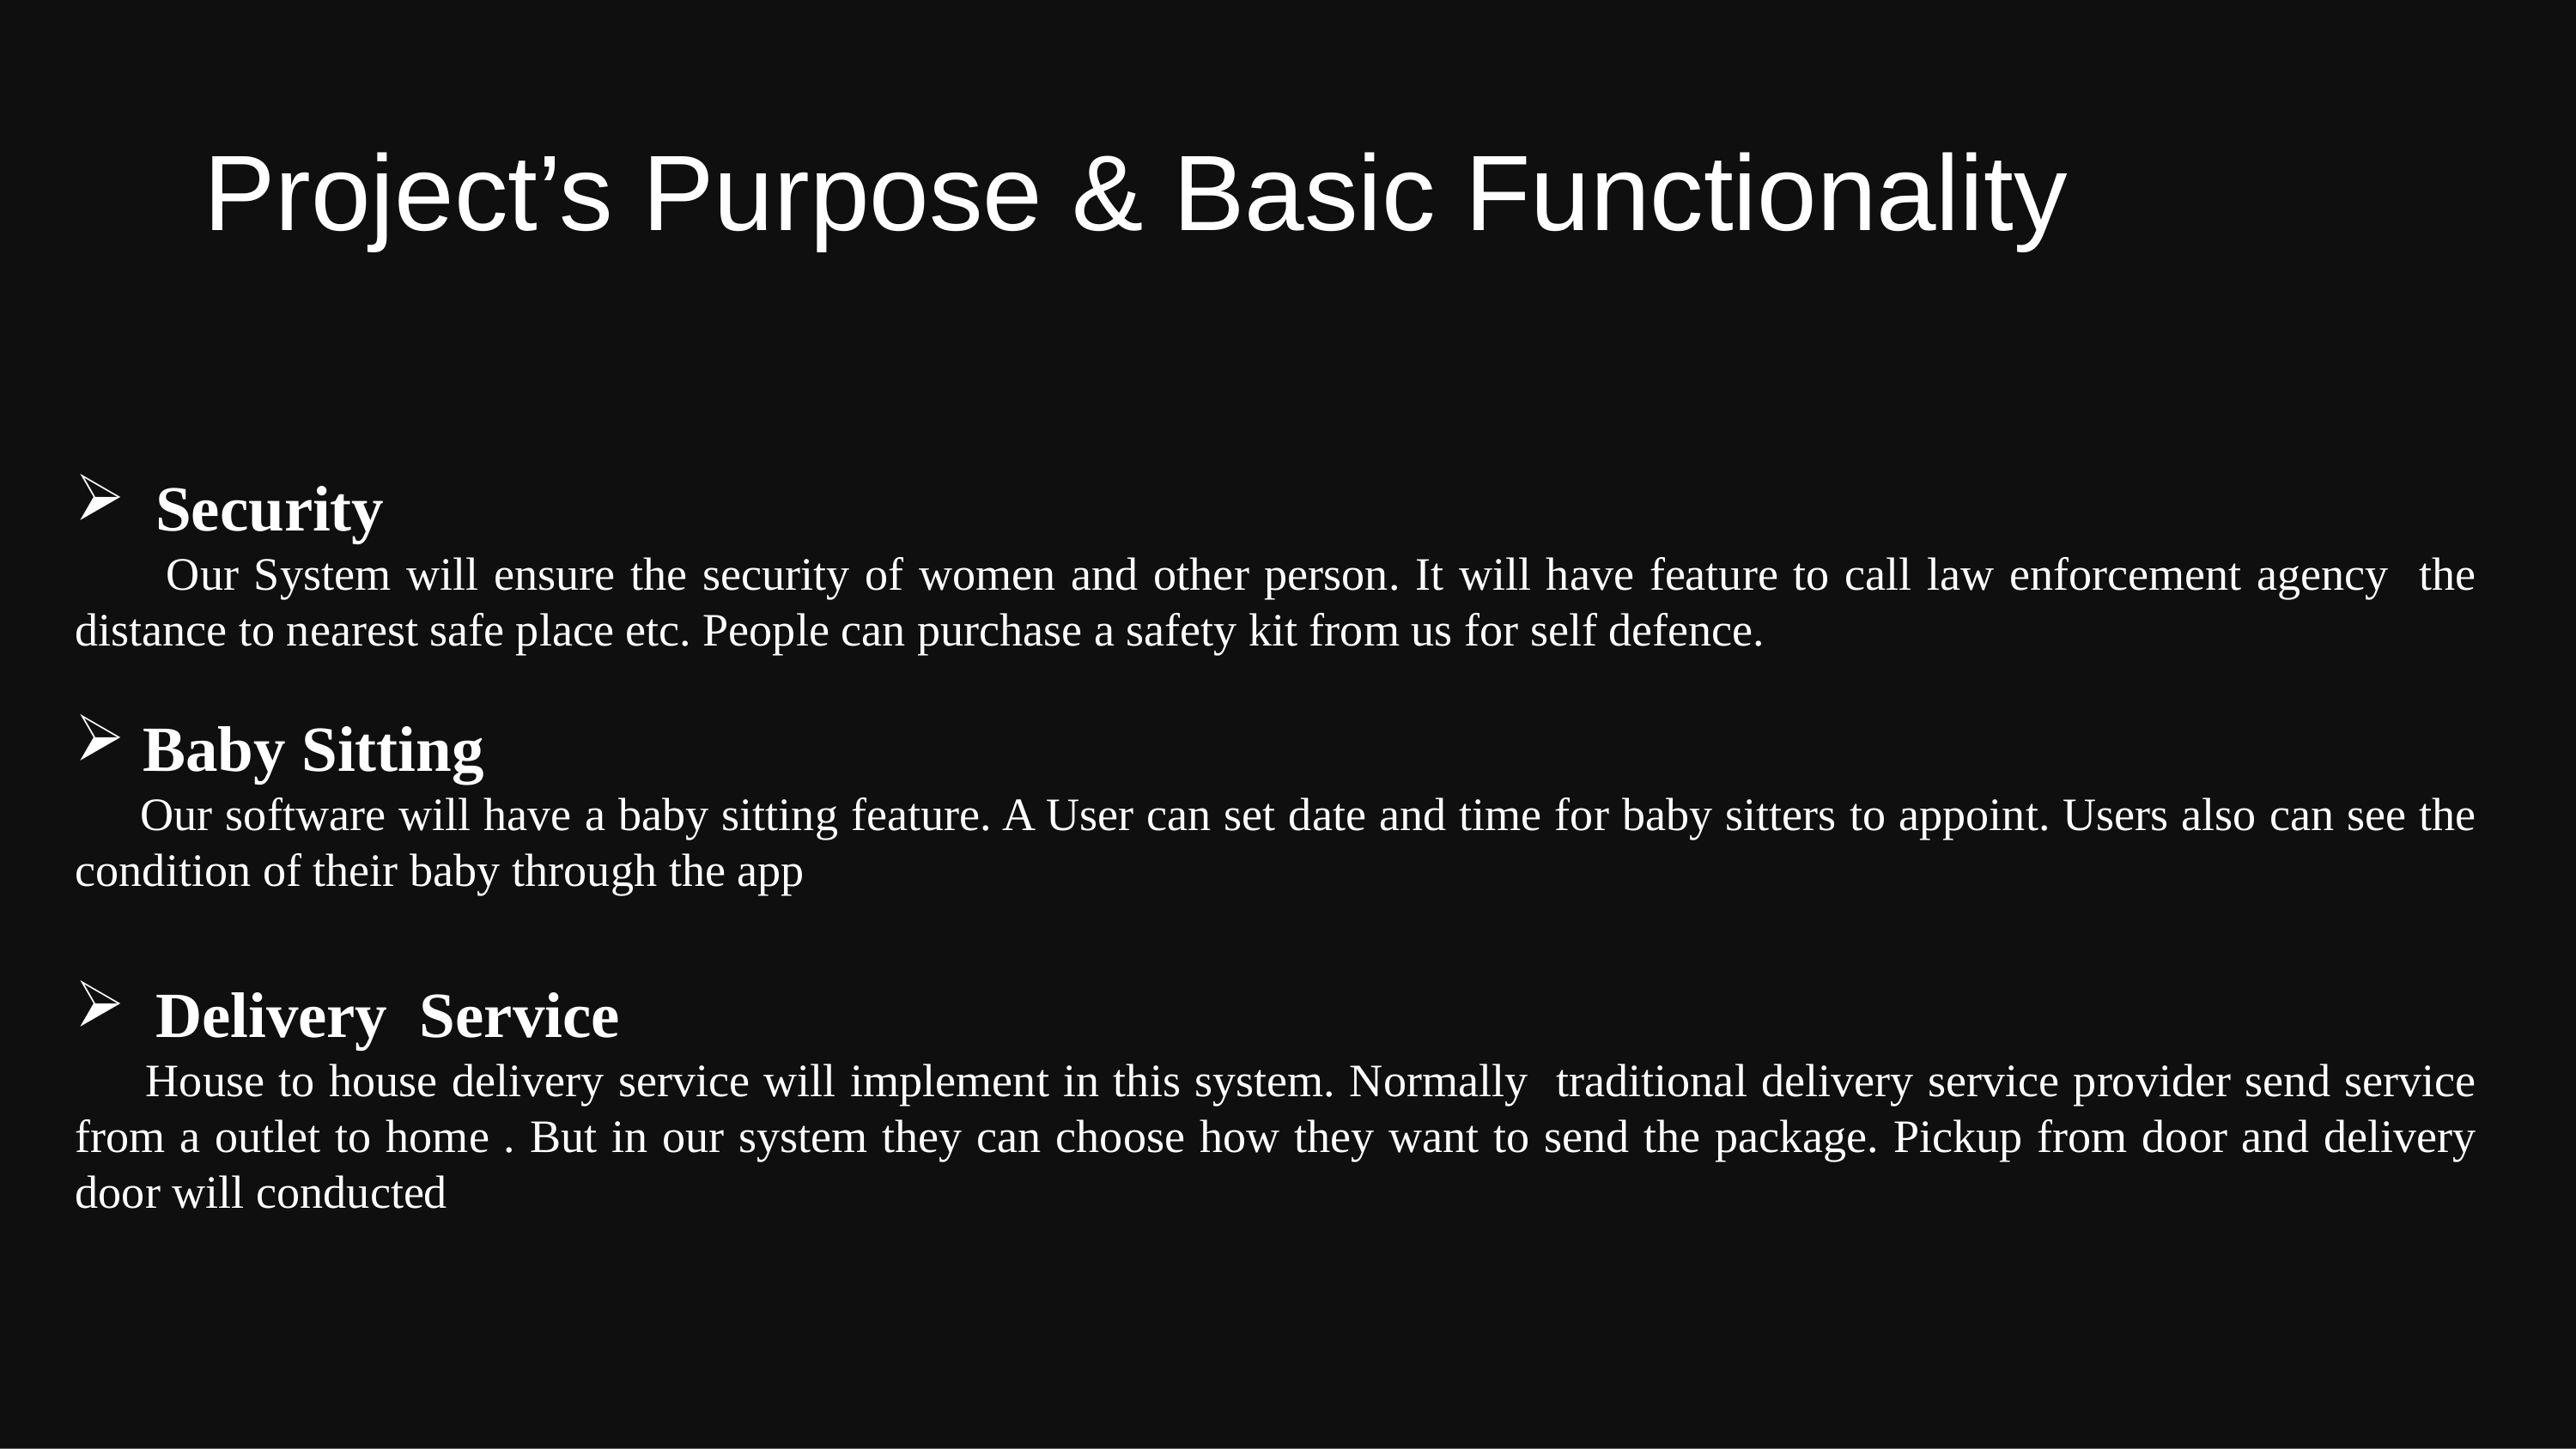

# Project’s Purpose & Basic Functionality
Security
      Our System will ensure the security of women and other person. It will have feature to call law enforcement agency  the distance to nearest safe place etc. People can purchase a safety kit from us for self defence.

 Baby Sitting
     Our software will have a baby sitting feature. A User can set date and time for baby sitters to appoint. Users also can see the condition of their baby through the app

Delivery  Service
     House to house delivery service will implement in this system. Normally  traditional delivery service provider send service from a outlet to home . But in our system they can choose how they want to send the package. Pickup from door and delivery door will conducted